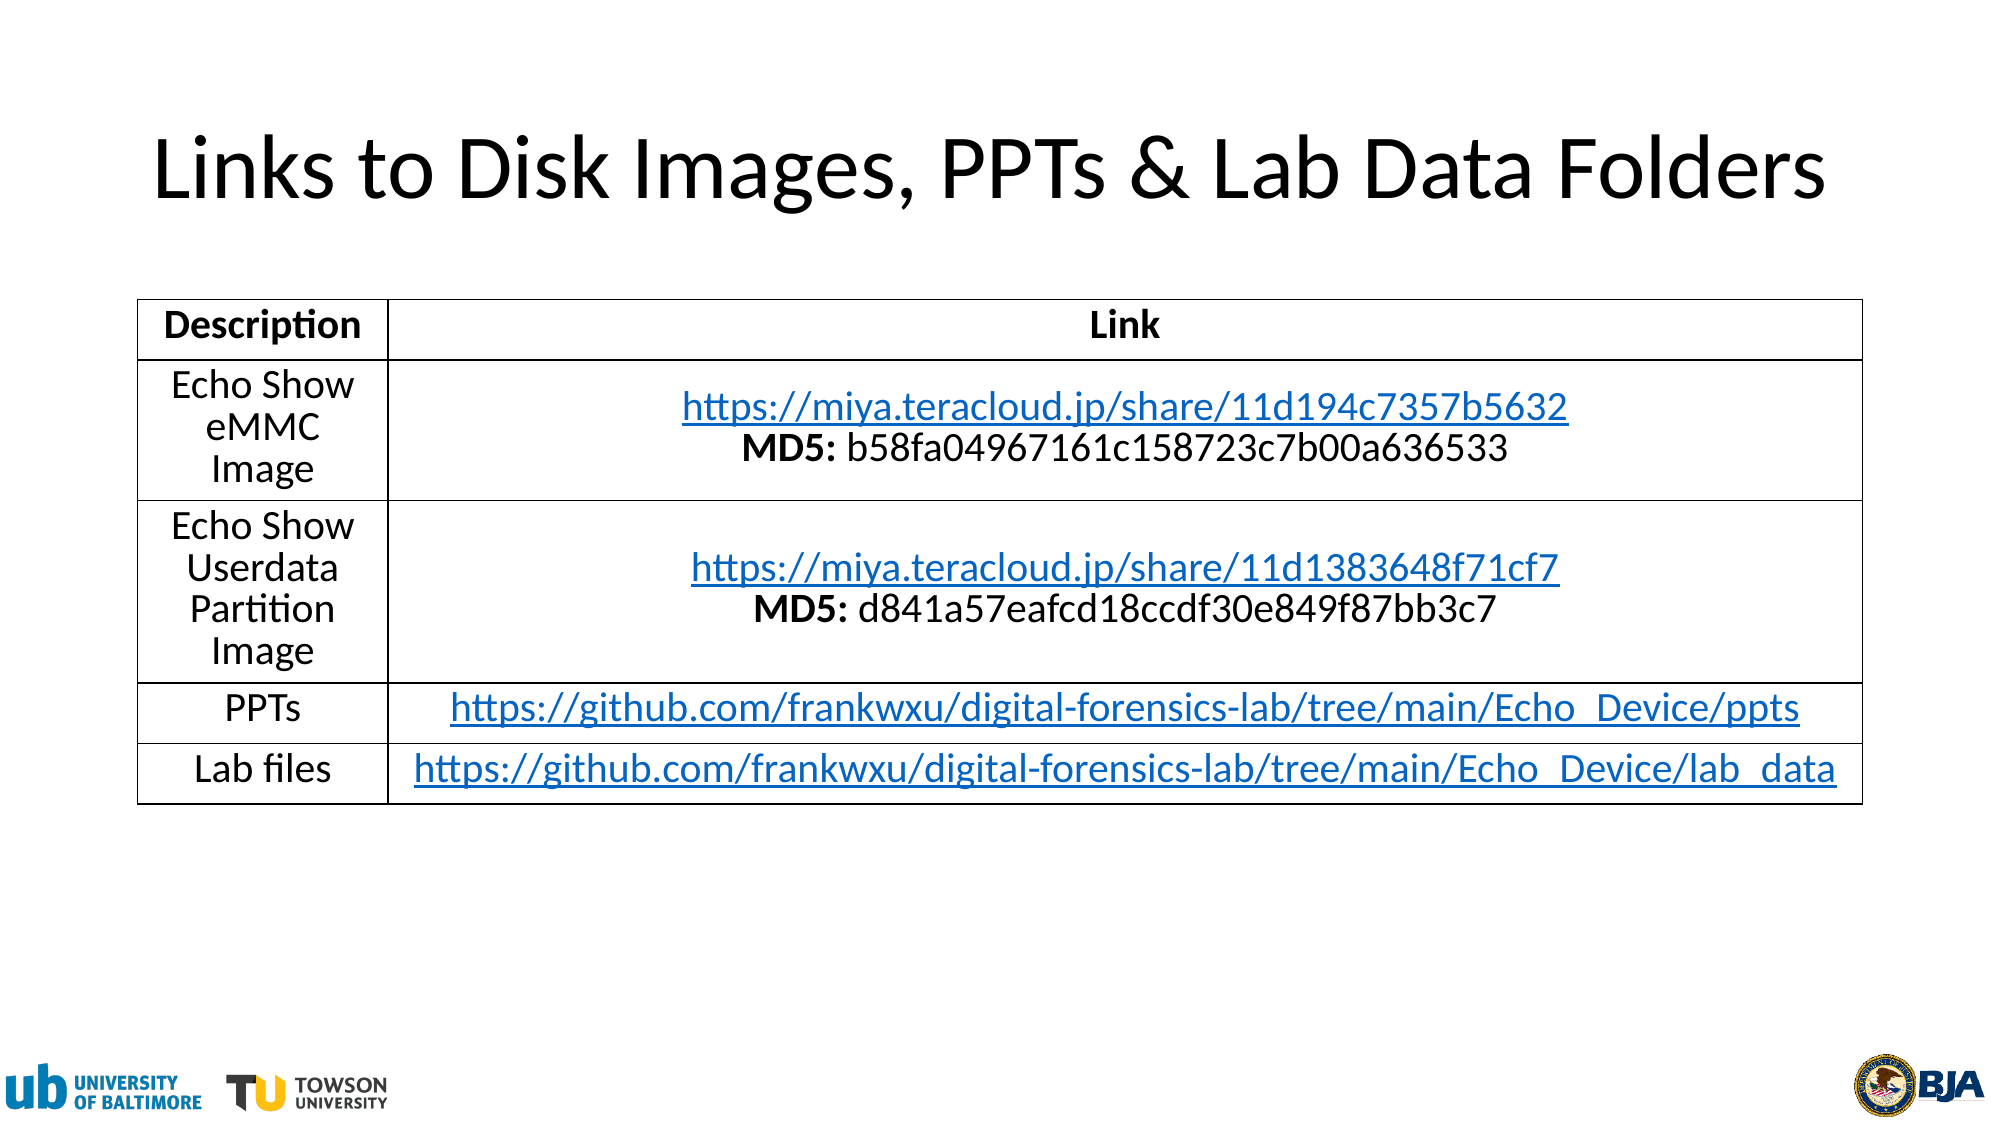

# Links to Disk Images, PPTs & Lab Data Folders
| Description | Link |
| --- | --- |
| Echo Show eMMC Image | https://miya.teracloud.jp/share/11d194c7357b5632 MD5: b58fa04967161c158723c7b00a636533 |
| Echo Show Userdata Partition Image | https://miya.teracloud.jp/share/11d1383648f71cf7 MD5: d841a57eafcd18ccdf30e849f87bb3c7 |
| PPTs | https://github.com/frankwxu/digital-forensics-lab/tree/main/Echo\_Device/ppts |
| Lab files | https://github.com/frankwxu/digital-forensics-lab/tree/main/Echo\_Device/lab\_data |